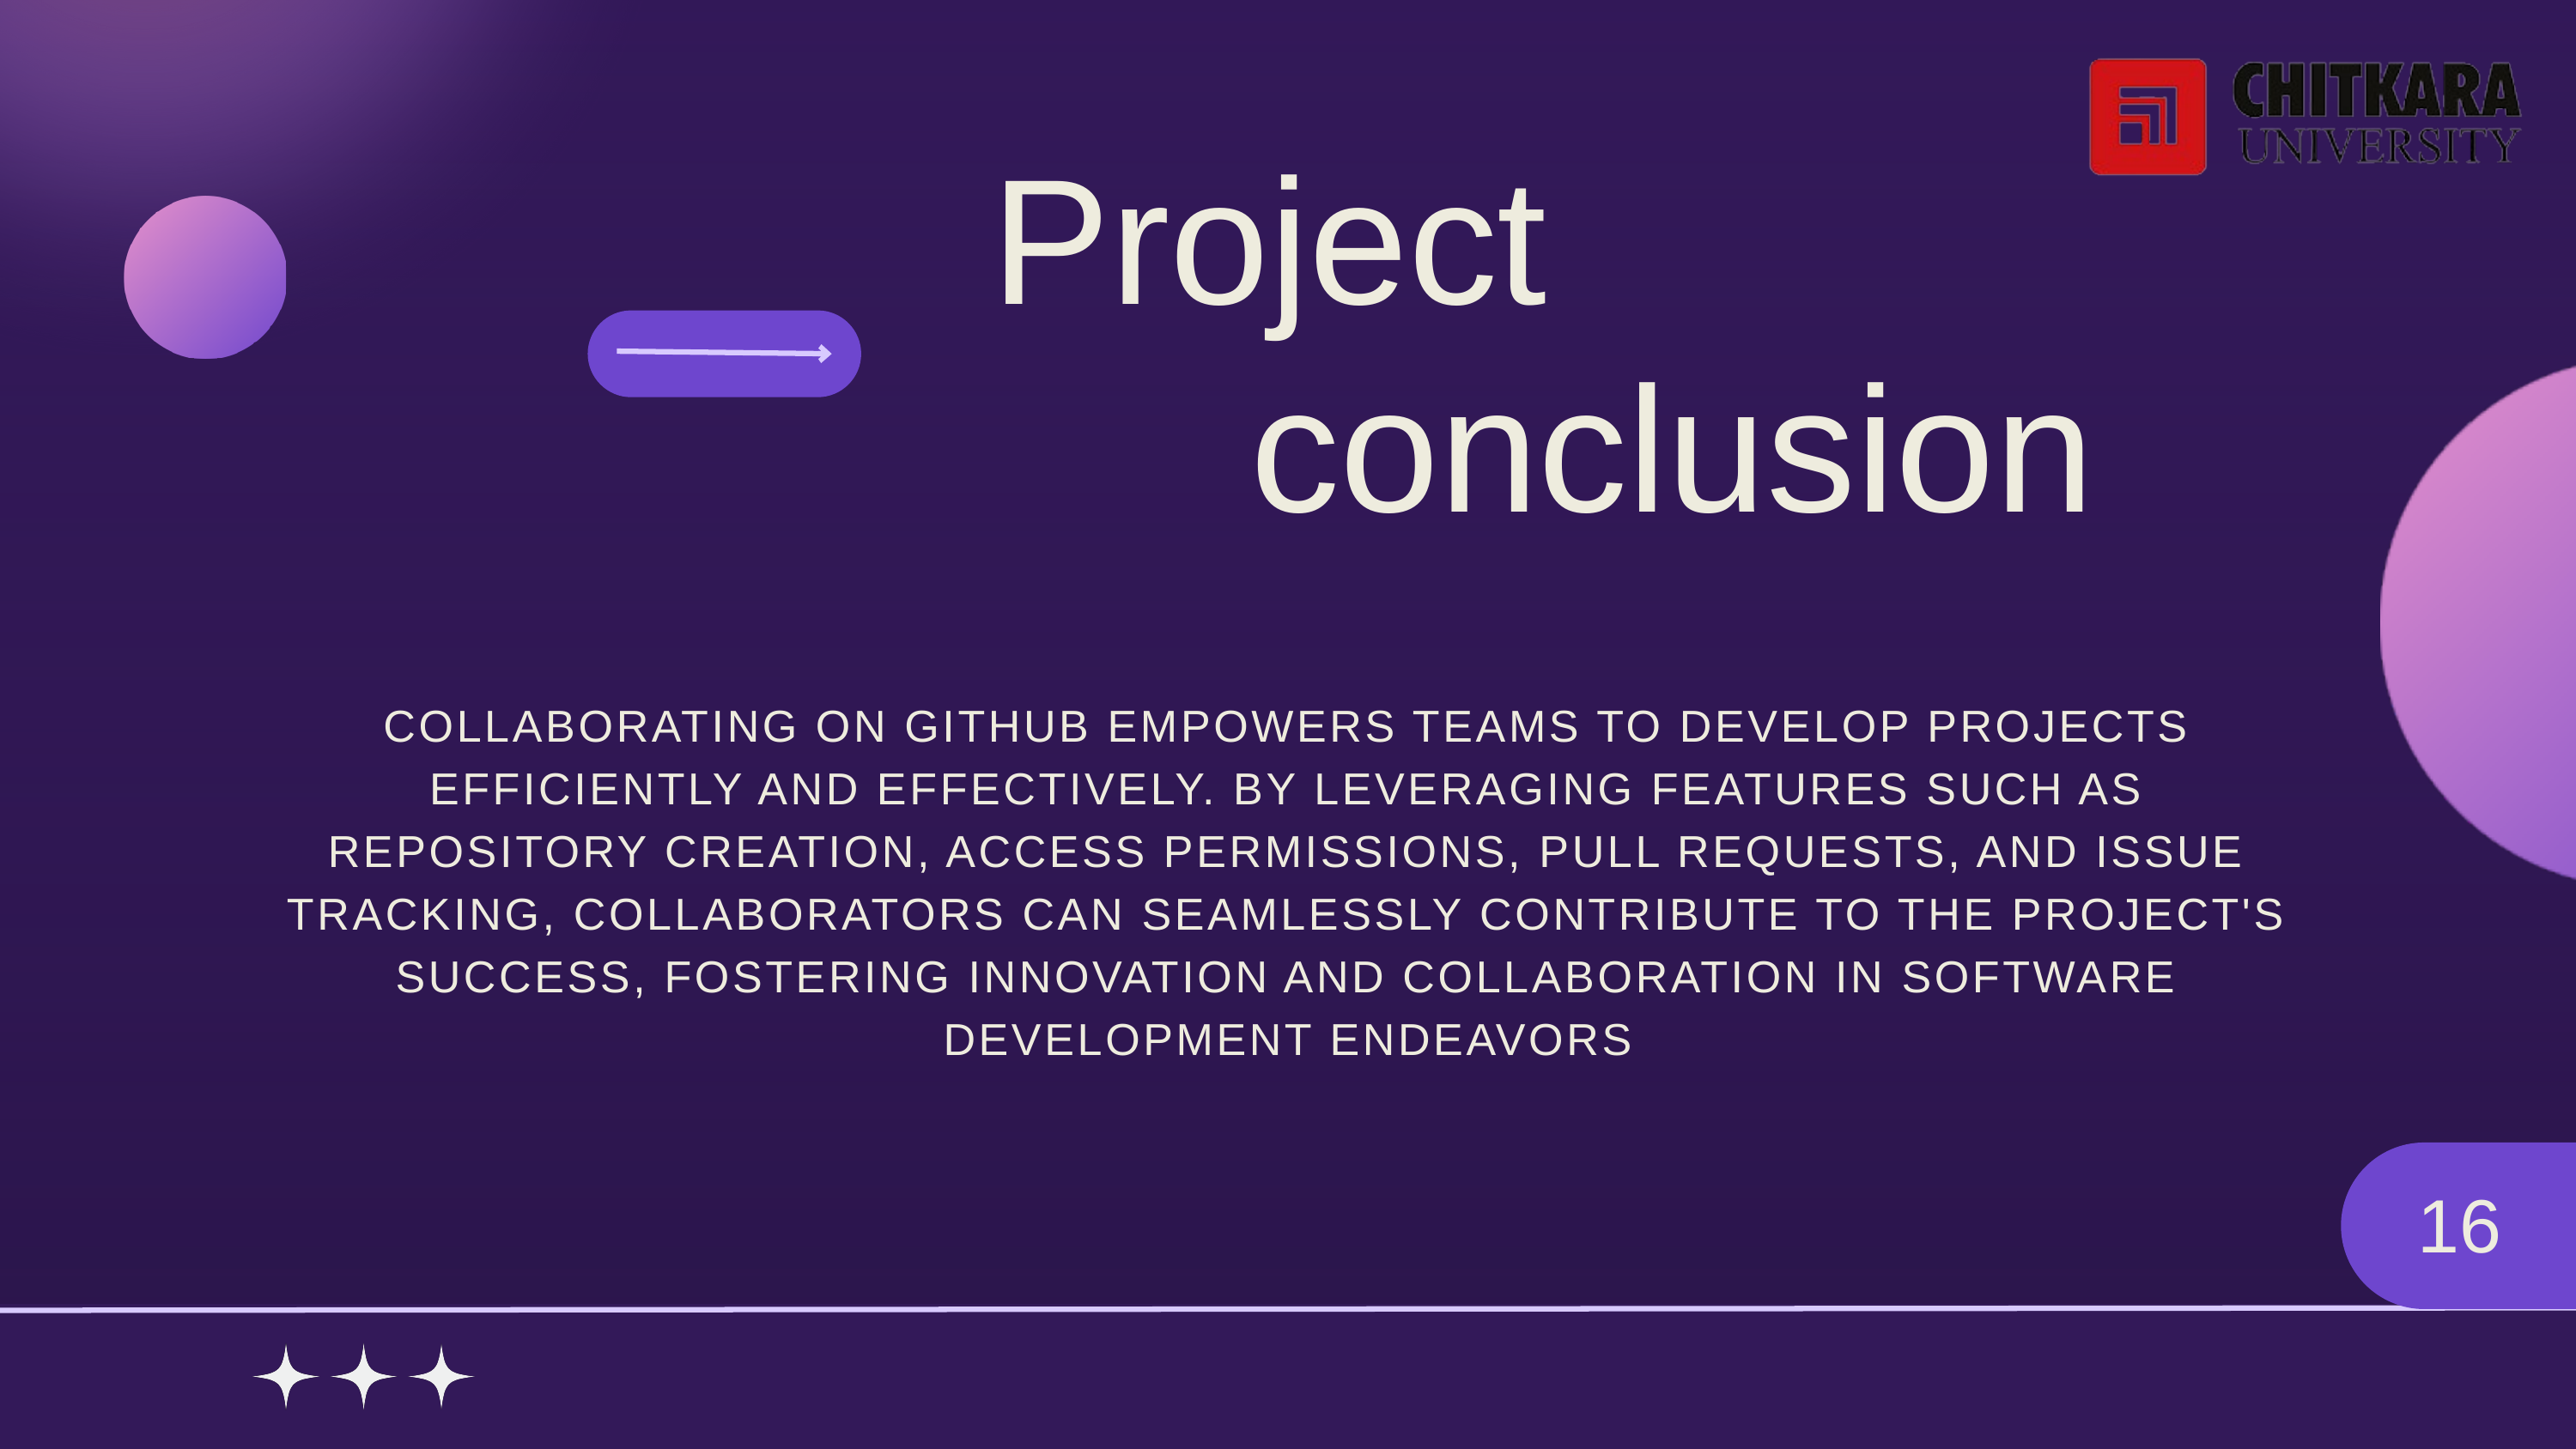

Project

conclusion

COLLABORATING ON GITHUB EMPOWERS TEAMS TO DEVELOP PROJECTS EFFICIENTLY AND EFFECTIVELY. BY LEVERAGING FEATURES SUCH AS REPOSITORY CREATION, ACCESS PERMISSIONS, PULL REQUESTS, AND ISSUE TRACKING, COLLABORATORS CAN SEAMLESSLY CONTRIBUTE TO THE PROJECT'S SUCCESS, FOSTERING INNOVATION AND COLLABORATION IN SOFTWARE DEVELOPMENT ENDEAVORS

16